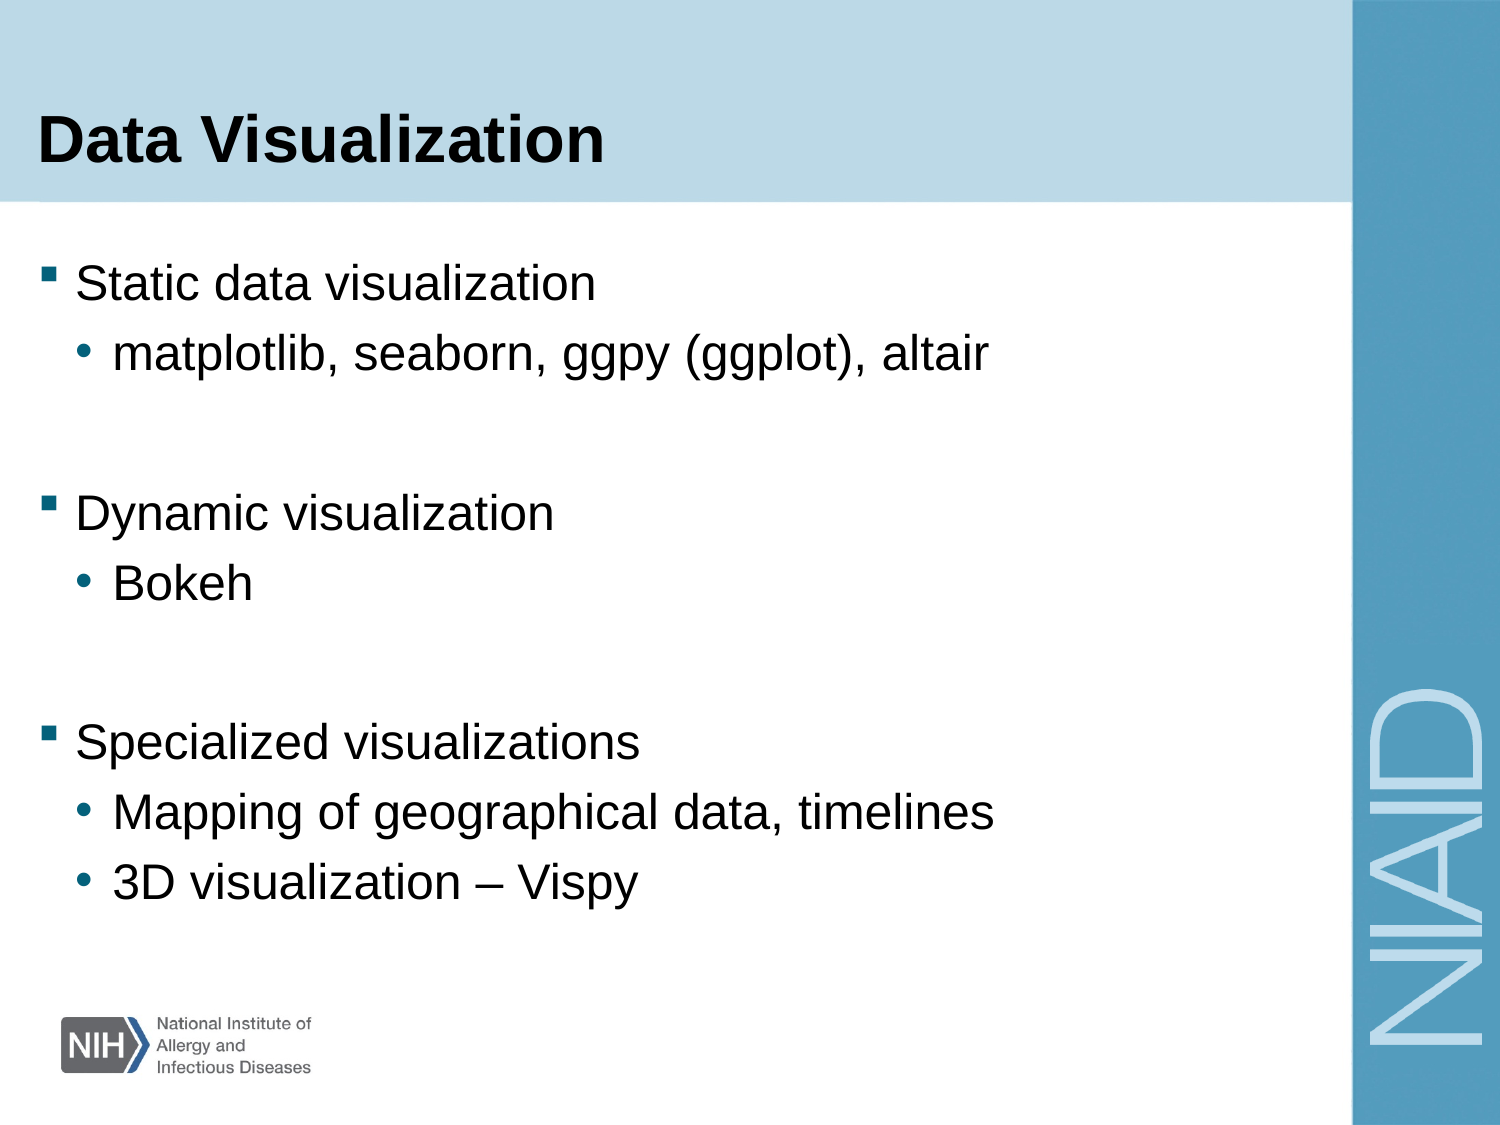

# Data Visualization
Static data visualization
matplotlib, seaborn, ggpy (ggplot), altair

Dynamic visualization
Bokeh

Specialized visualizations
Mapping of geographical data, timelines
3D visualization – Vispy